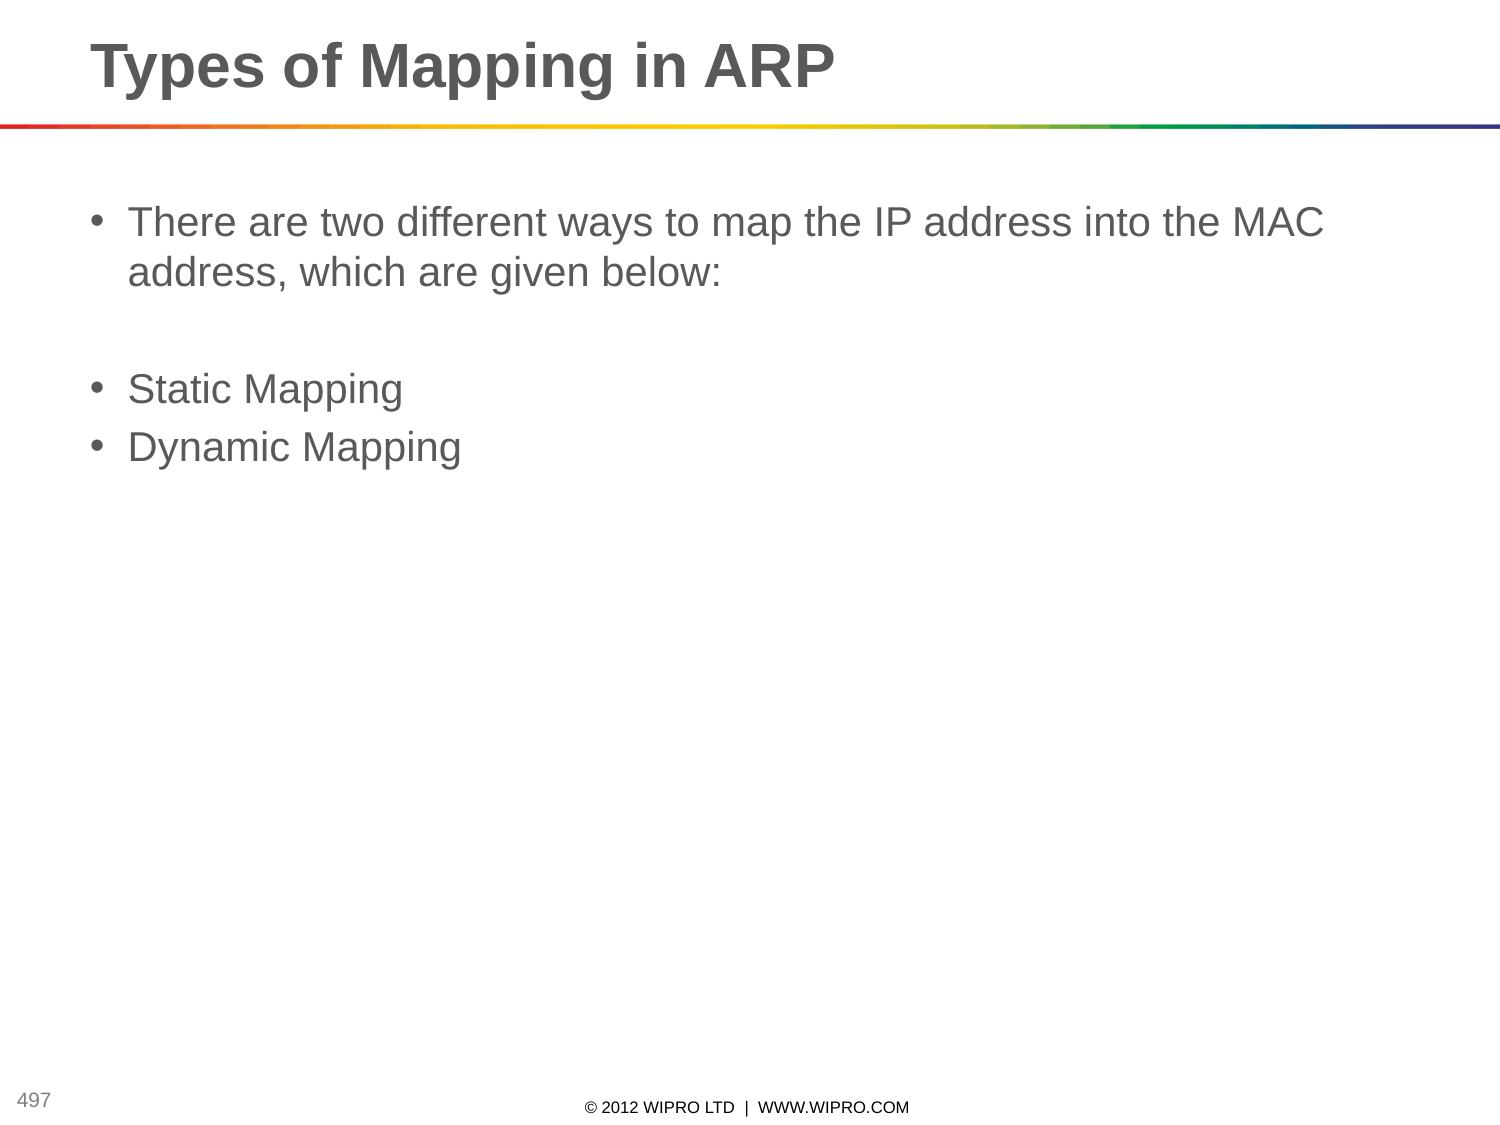

# Types of Mapping in ARP
There are two different ways to map the IP address into the MAC address, which are given below:

Static Mapping
Dynamic Mapping